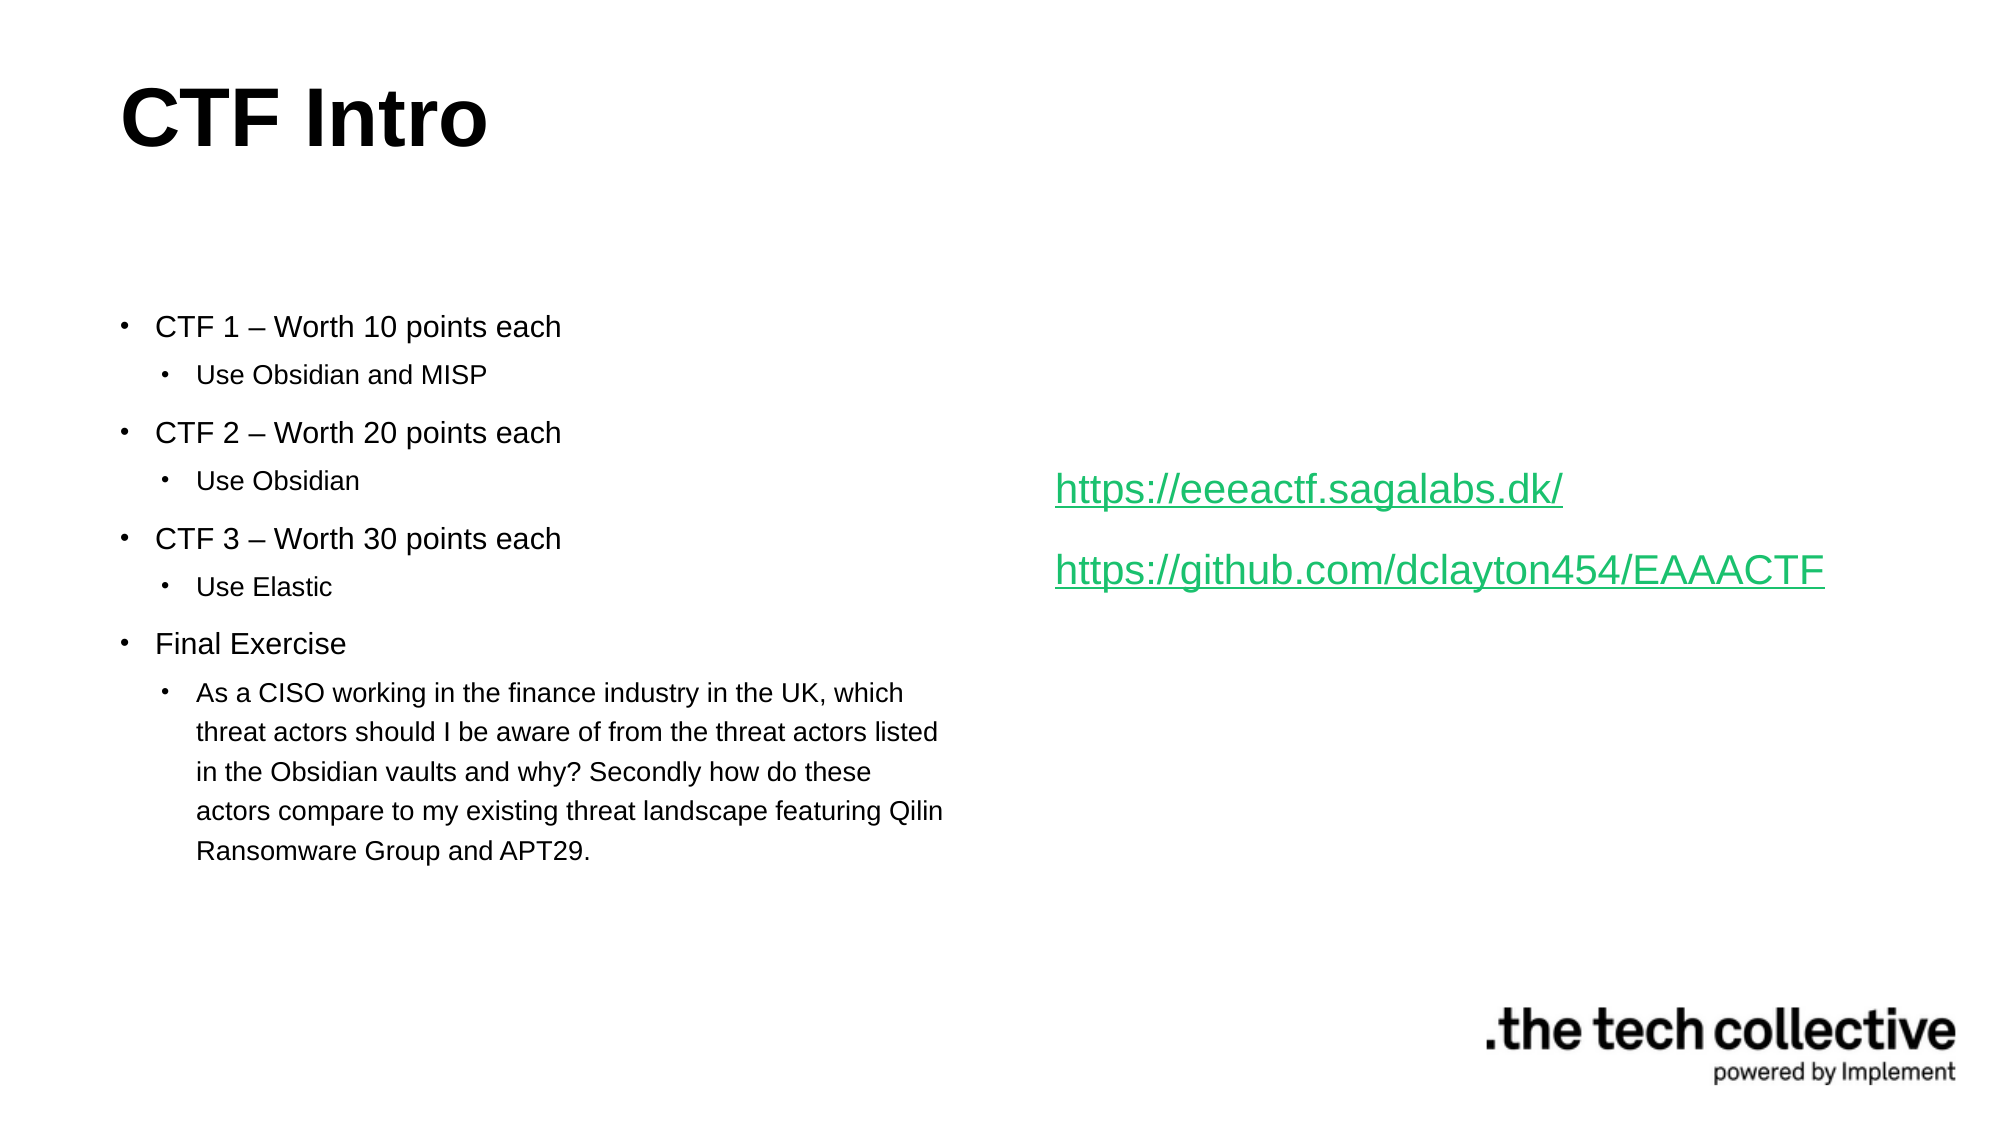

# CTF Intro
CTF 1 – Worth 10 points each
Use Obsidian and MISP
CTF 2 – Worth 20 points each
Use Obsidian
CTF 3 – Worth 30 points each
Use Elastic
Final Exercise
As a CISO working in the finance industry in the UK, which threat actors should I be aware of from the threat actors listed in the Obsidian vaults and why? Secondly how do these actors compare to my existing threat landscape featuring Qilin Ransomware Group and APT29.

https://eeeactf.sagalabs.dk/
https://github.com/dclayton454/EAAACTF